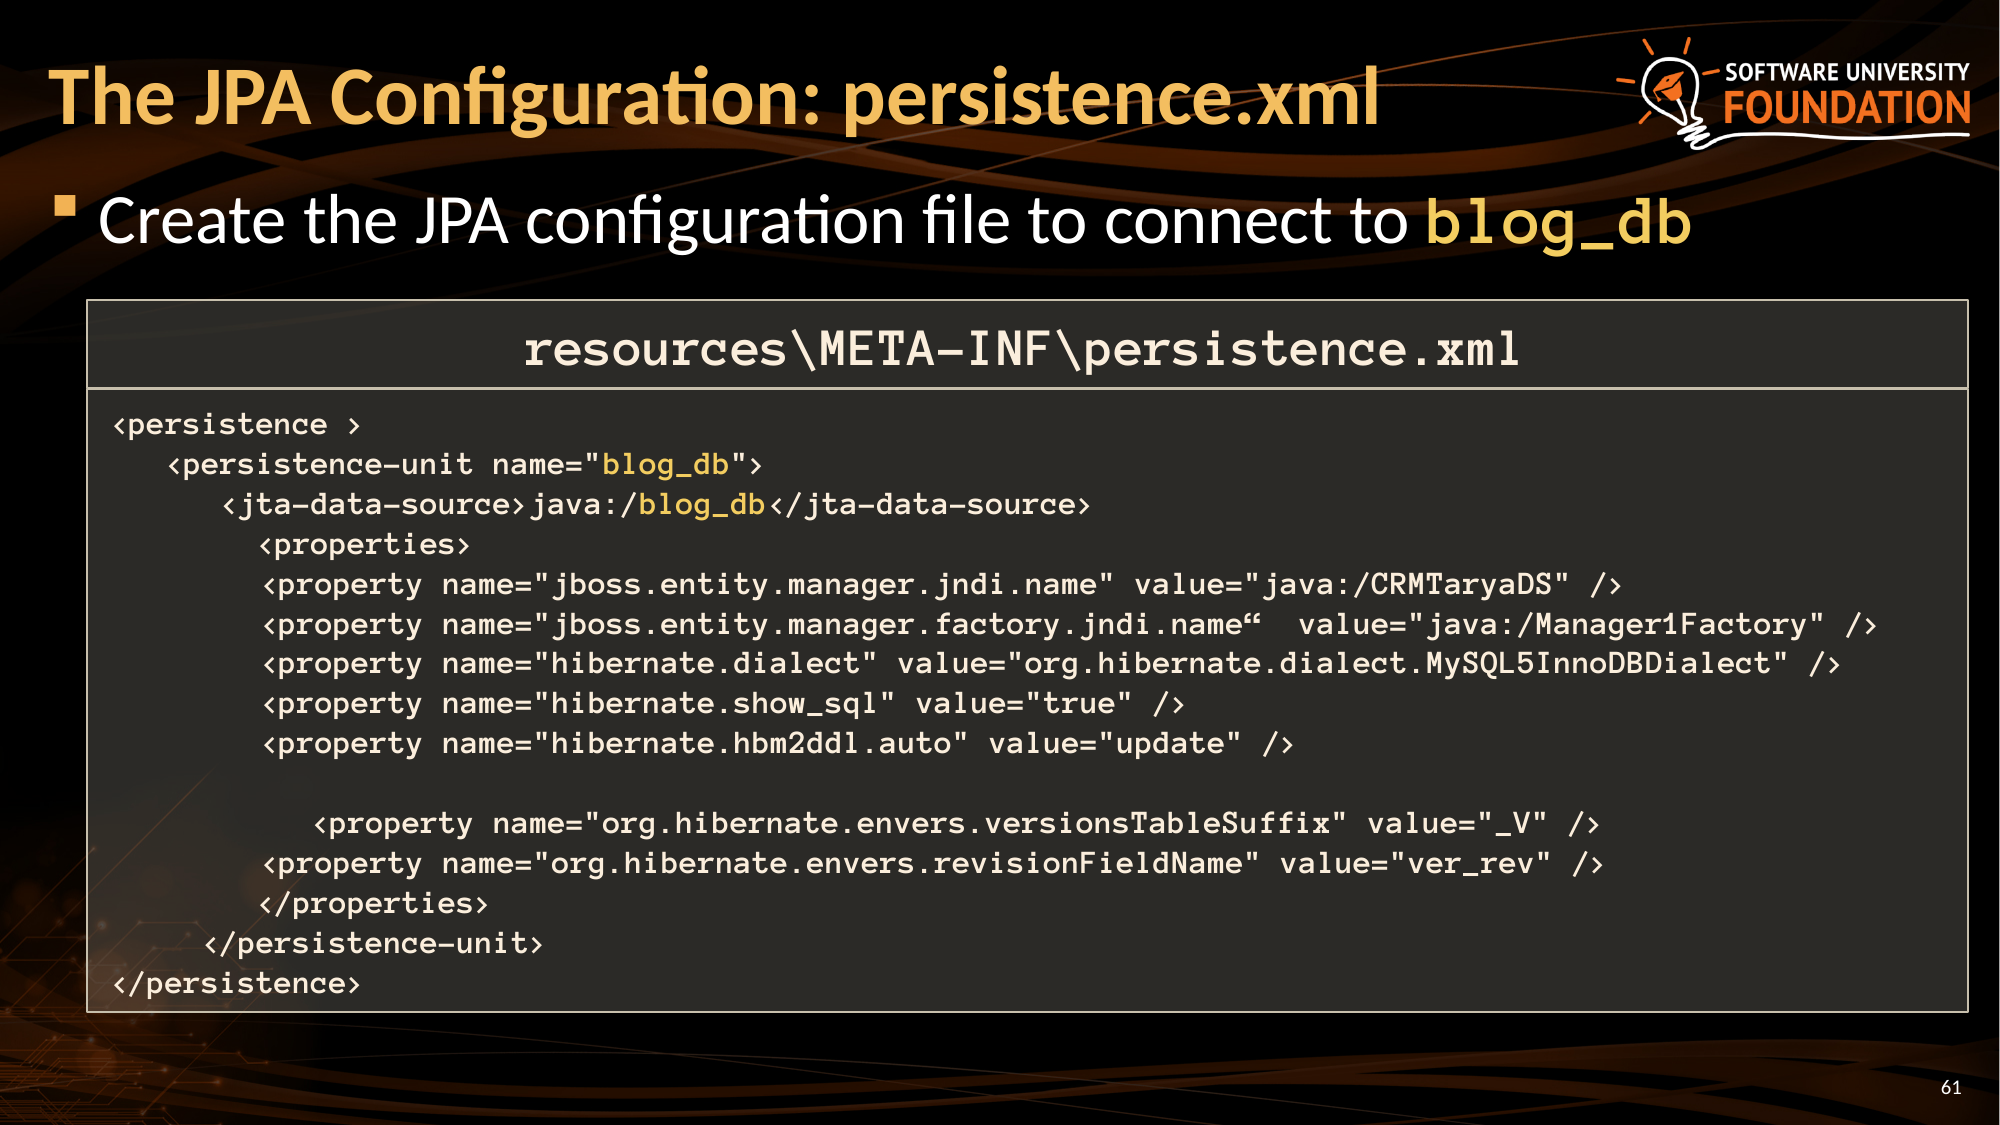

# The JPA Configuration: persistence.xml
Create the JPA configuration file to connect to blog_db
resources\META-INF\persistence.xml
<persistence >
   <persistence-unit name="blog_db">
      <jta-data-source>java:/blog_db</jta-data-source>
        <properties>
	<property name="jboss.entity.manager.jndi.name" value="java:/CRMTaryaDS" />
	<property name="jboss.entity.manager.factory.jndi.name“  value="java:/Manager1Factory" />
	<property name="hibernate.dialect" value="org.hibernate.dialect.MySQL5InnoDBDialect" />
	<property name="hibernate.show_sql" value="true" />
	<property name="hibernate.hbm2ddl.auto" value="update" />
           <property name="org.hibernate.envers.versionsTableSuffix" value="_V" />
	<property name="org.hibernate.envers.revisionFieldName" value="ver_rev" />
        </properties>
     </persistence-unit>
</persistence>
61